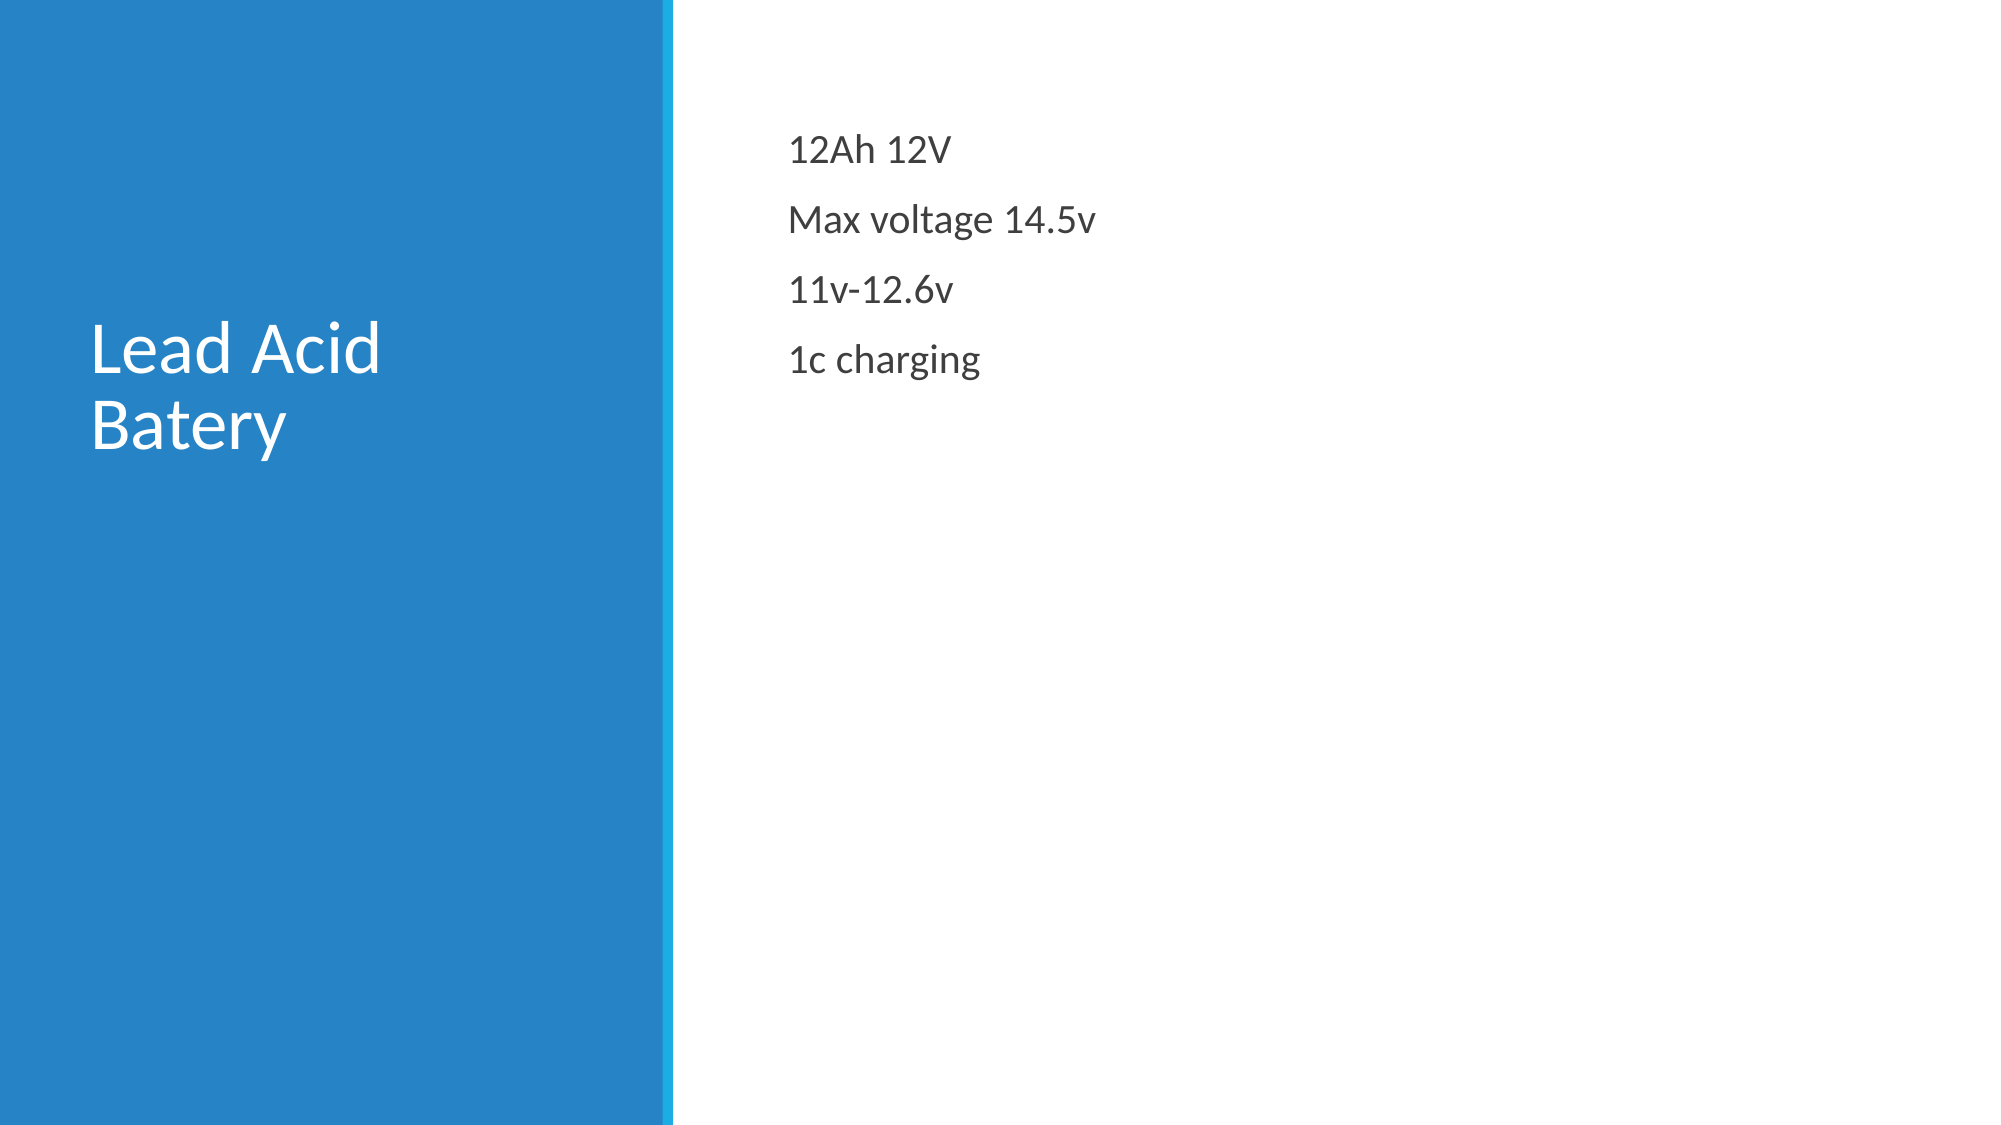

# Lead Acid Batery
12Ah 12V
Max voltage 14.5v
11v-12.6v
1c charging